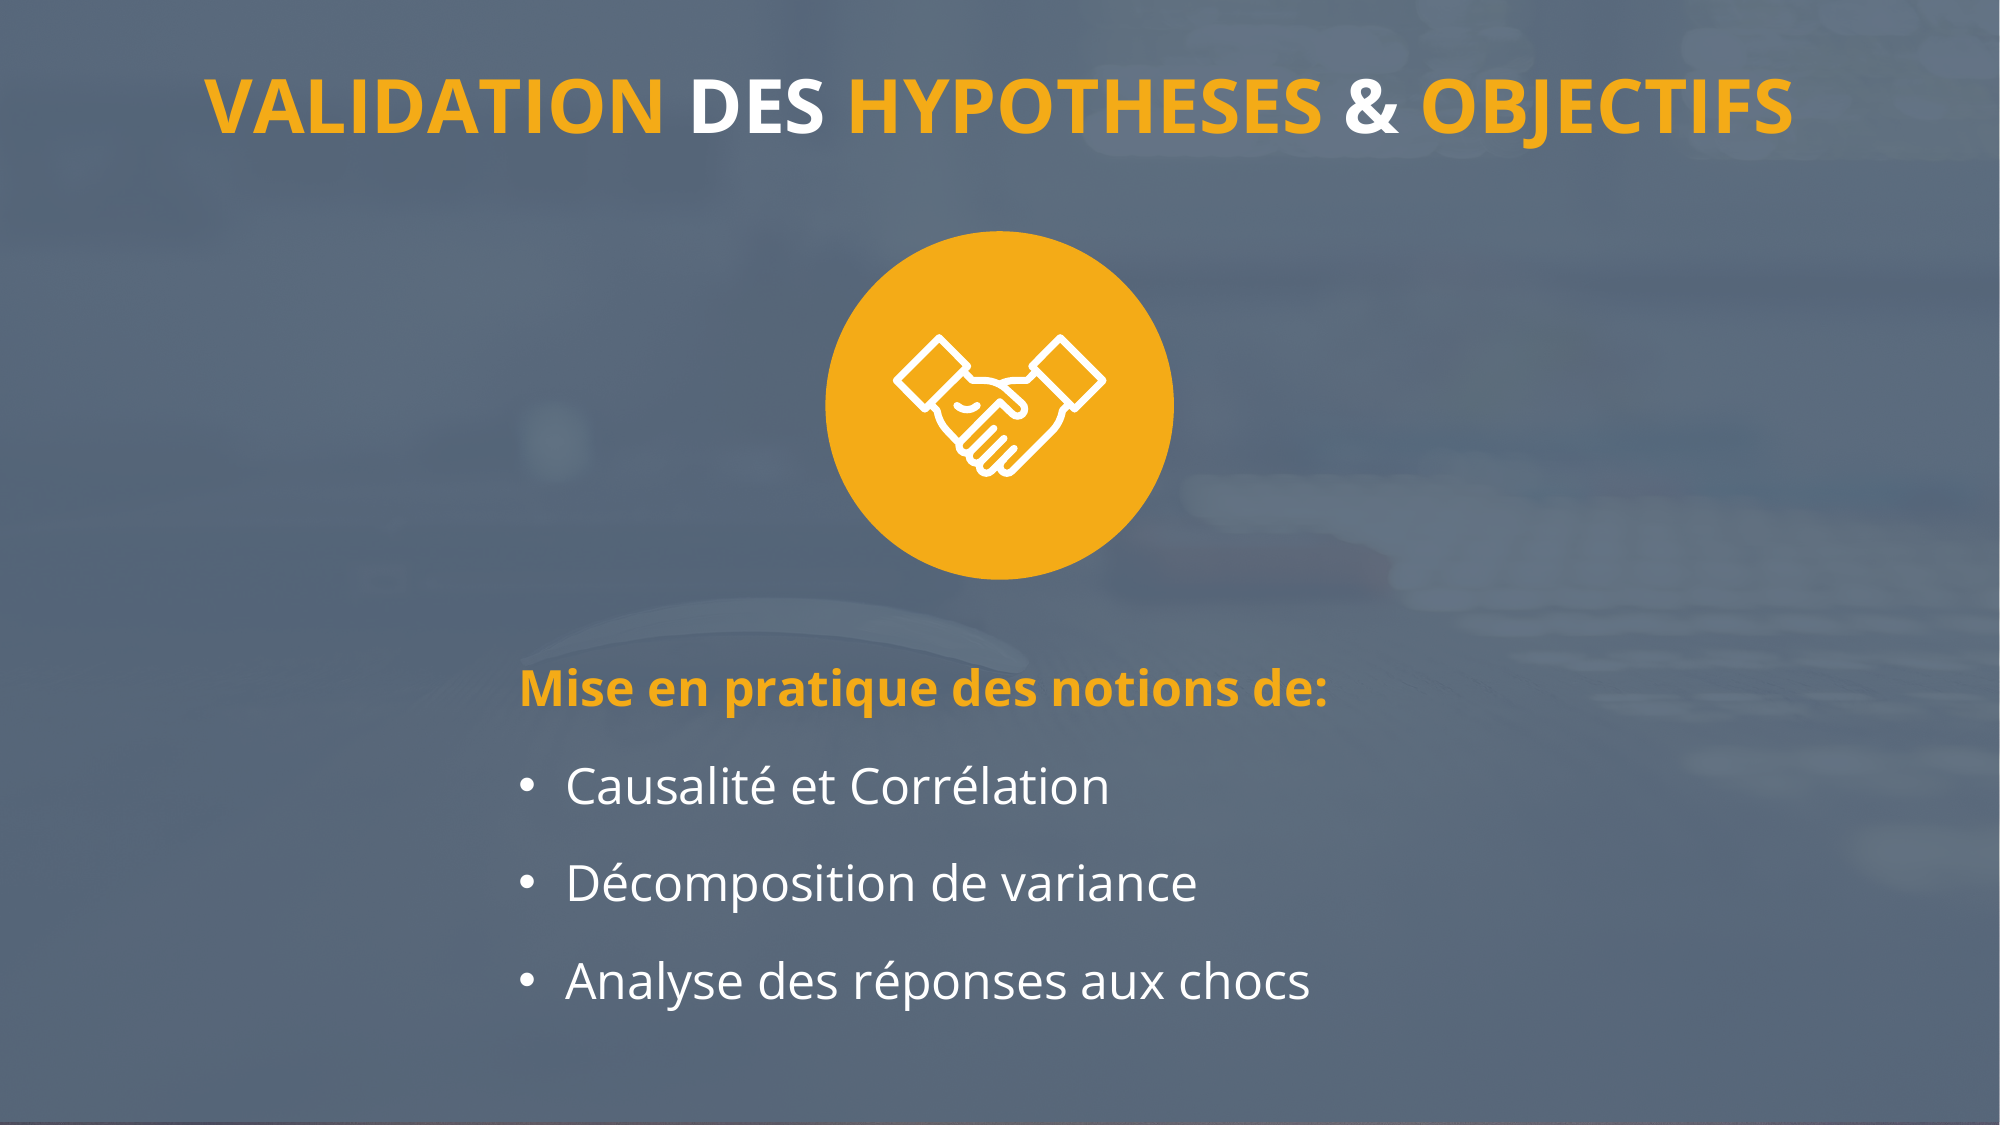

# VALIDATION DES HYPOTHESES & OBJECTIFS

Mise en pratique des notions de:
Causalité et Corrélation
Décomposition de variance
Analyse des réponses aux chocs